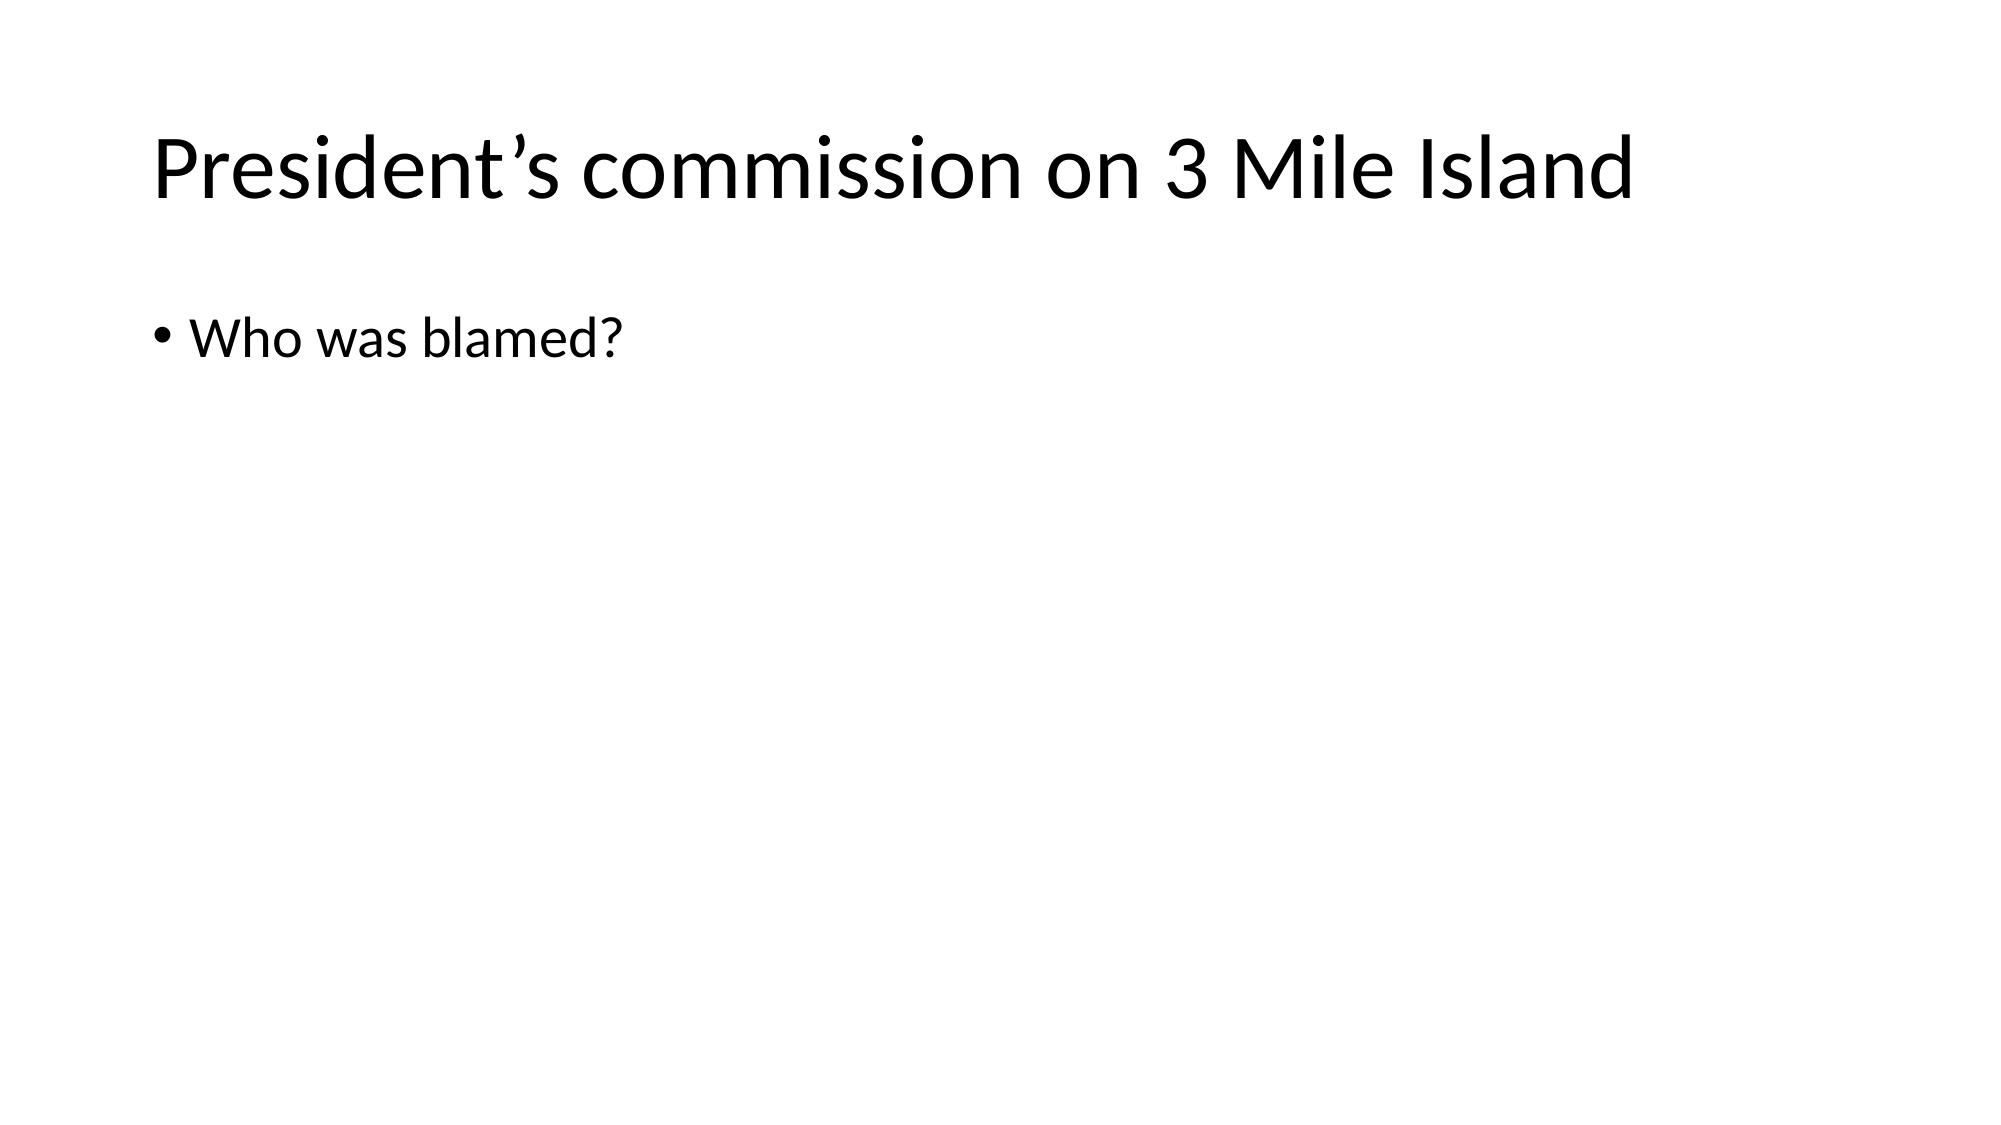

# President’s commission on 3 Mile Island
Who was blamed?